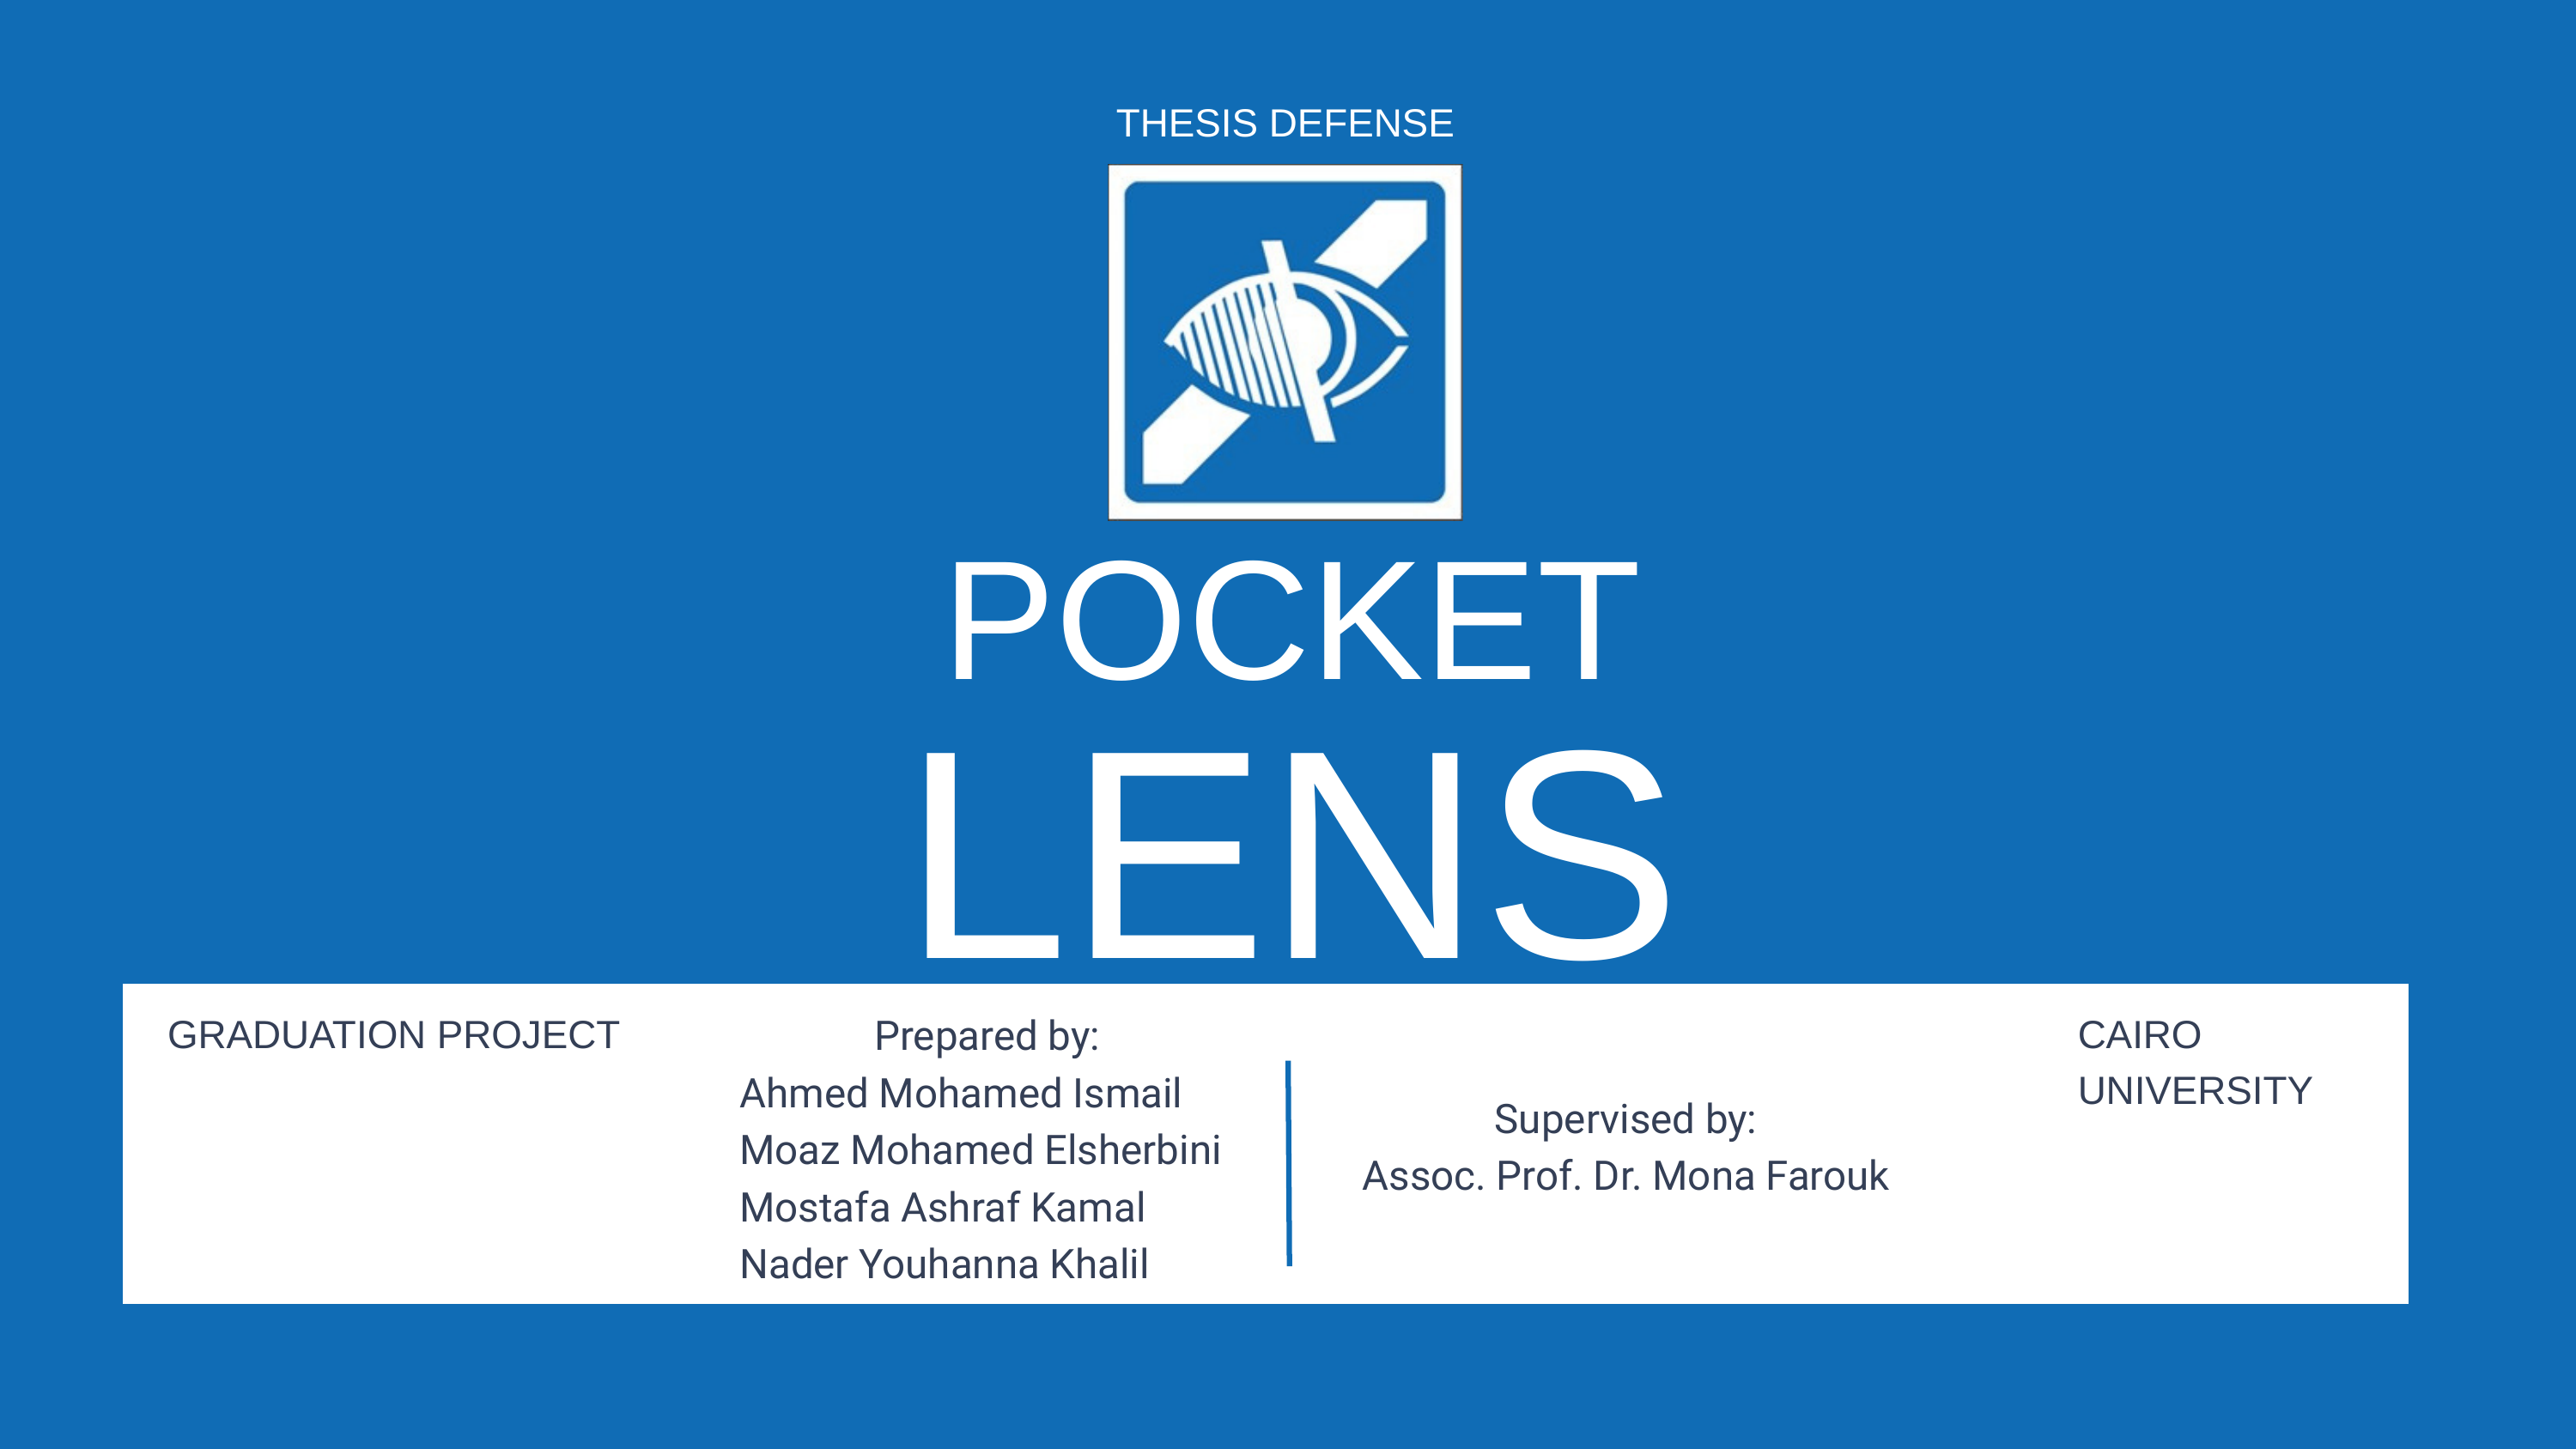

THESIS DEFENSE

POCKET
LENS

GRADUATION PROJECT
Prepared by:
   Ahmed Mohamed Ismail
   Moaz Mohamed Elsherbini
   Mostafa Ashraf Kamal
   Nader Youhanna Khalil

CAIRO
UNIVERSITY

Supervised by:
Assoc. Prof. Dr. Mona Farouk